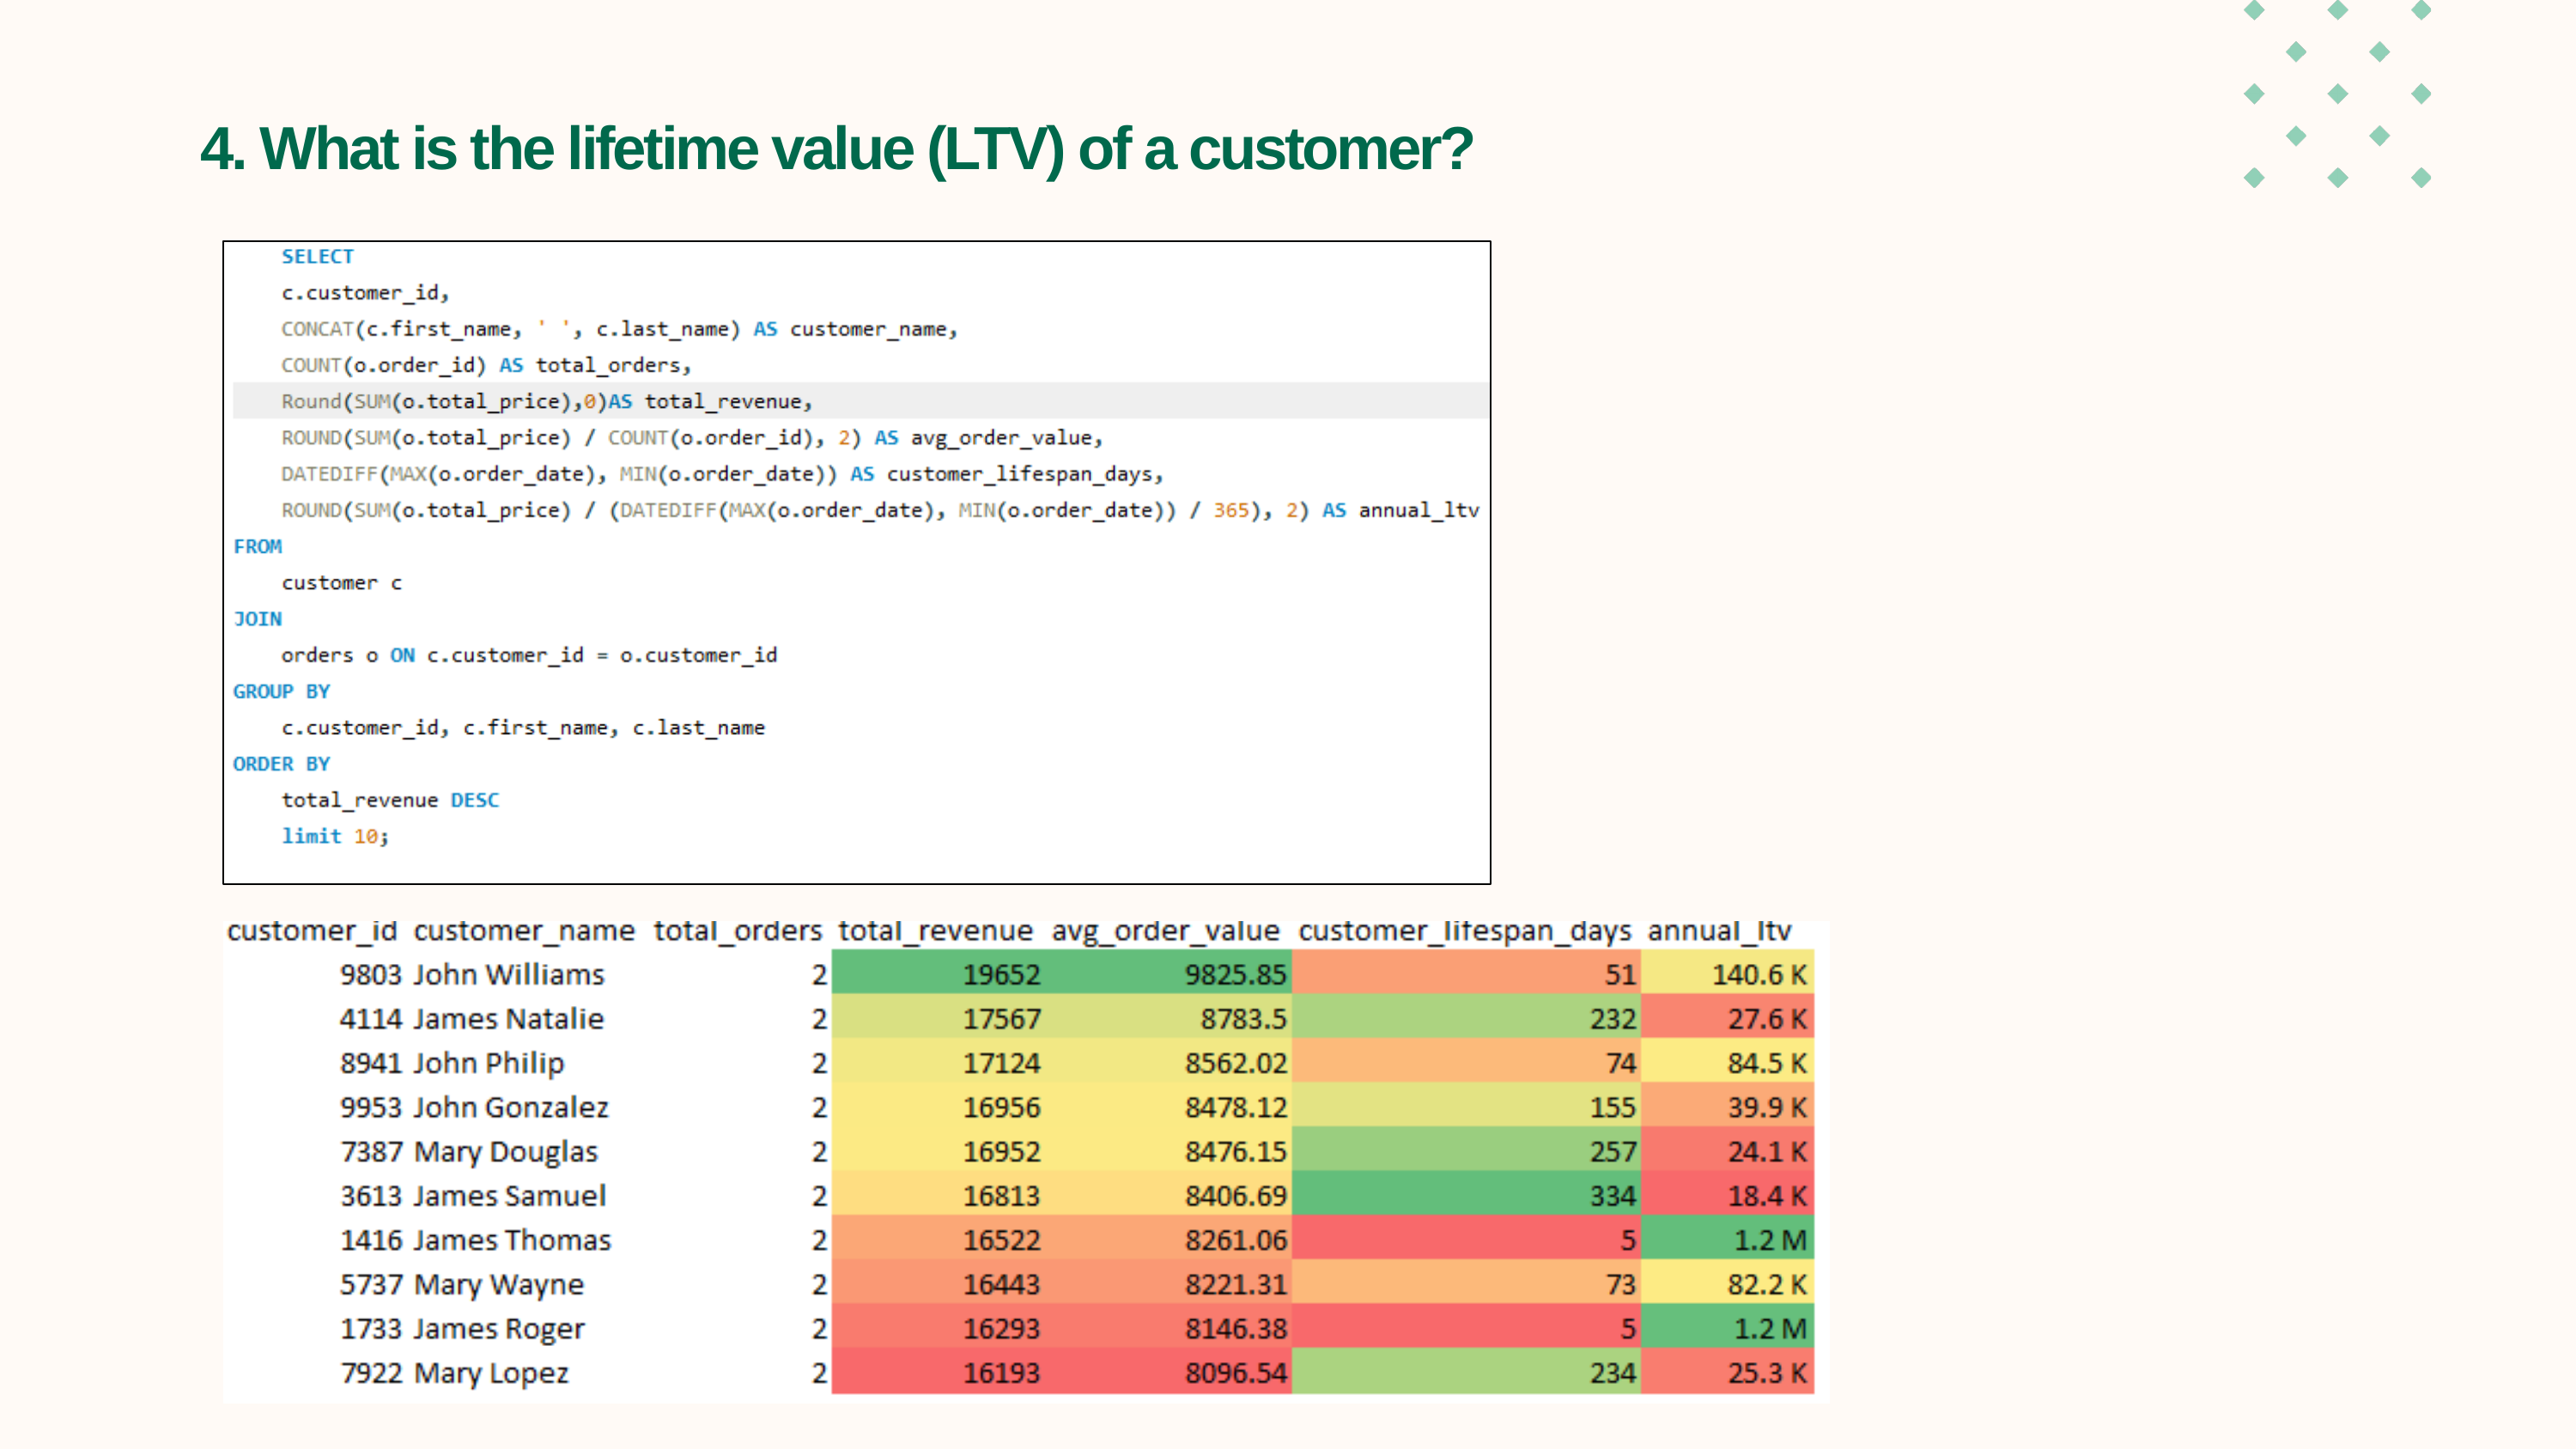

4. What is the lifetime value (LTV) of a customer?